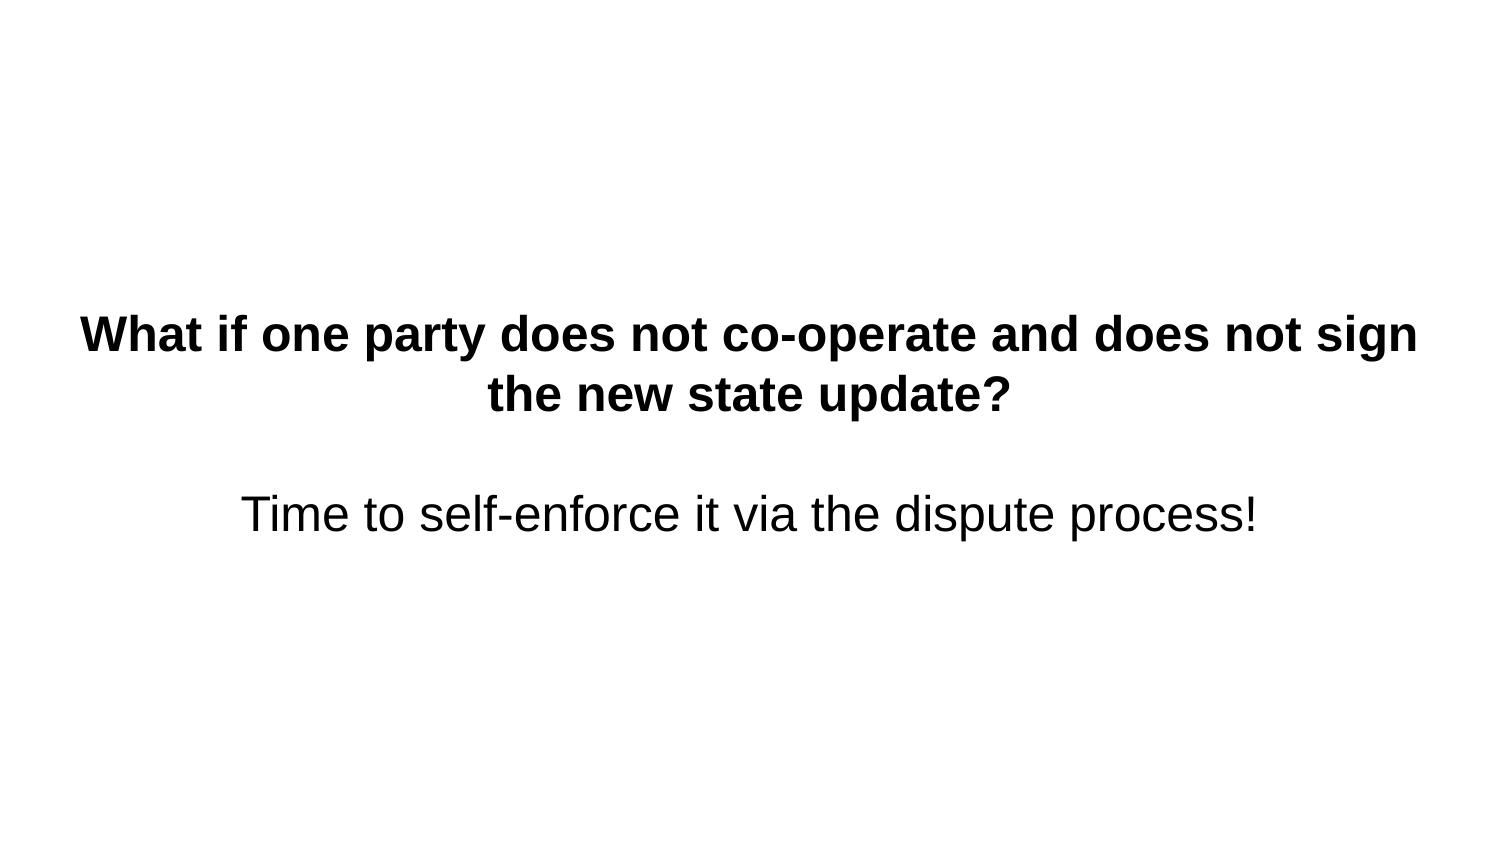

# What if one party does not co-operate and does not sign the new state update?

Time to self-enforce it via the dispute process!